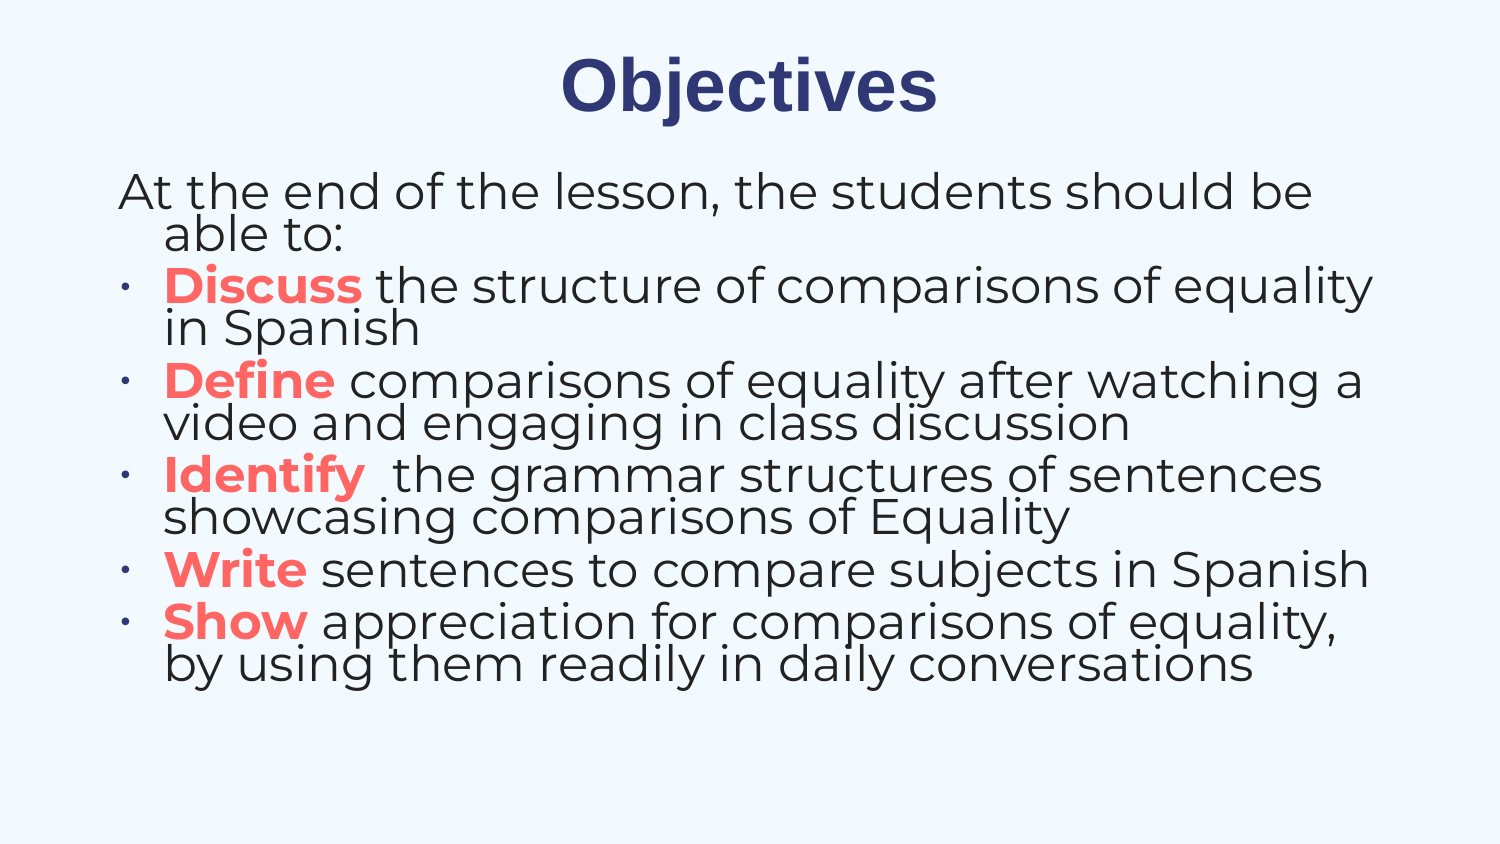

# Objectives
At the end of the lesson, the students should be able to:
Discuss the structure of comparisons of equality in Spanish
Define comparisons of equality after watching a video and engaging in class discussion
Identify  the grammar structures of sentences showcasing comparisons of Equality
Write sentences to compare subjects in Spanish
Show appreciation for comparisons of equality, by using them readily in daily conversations